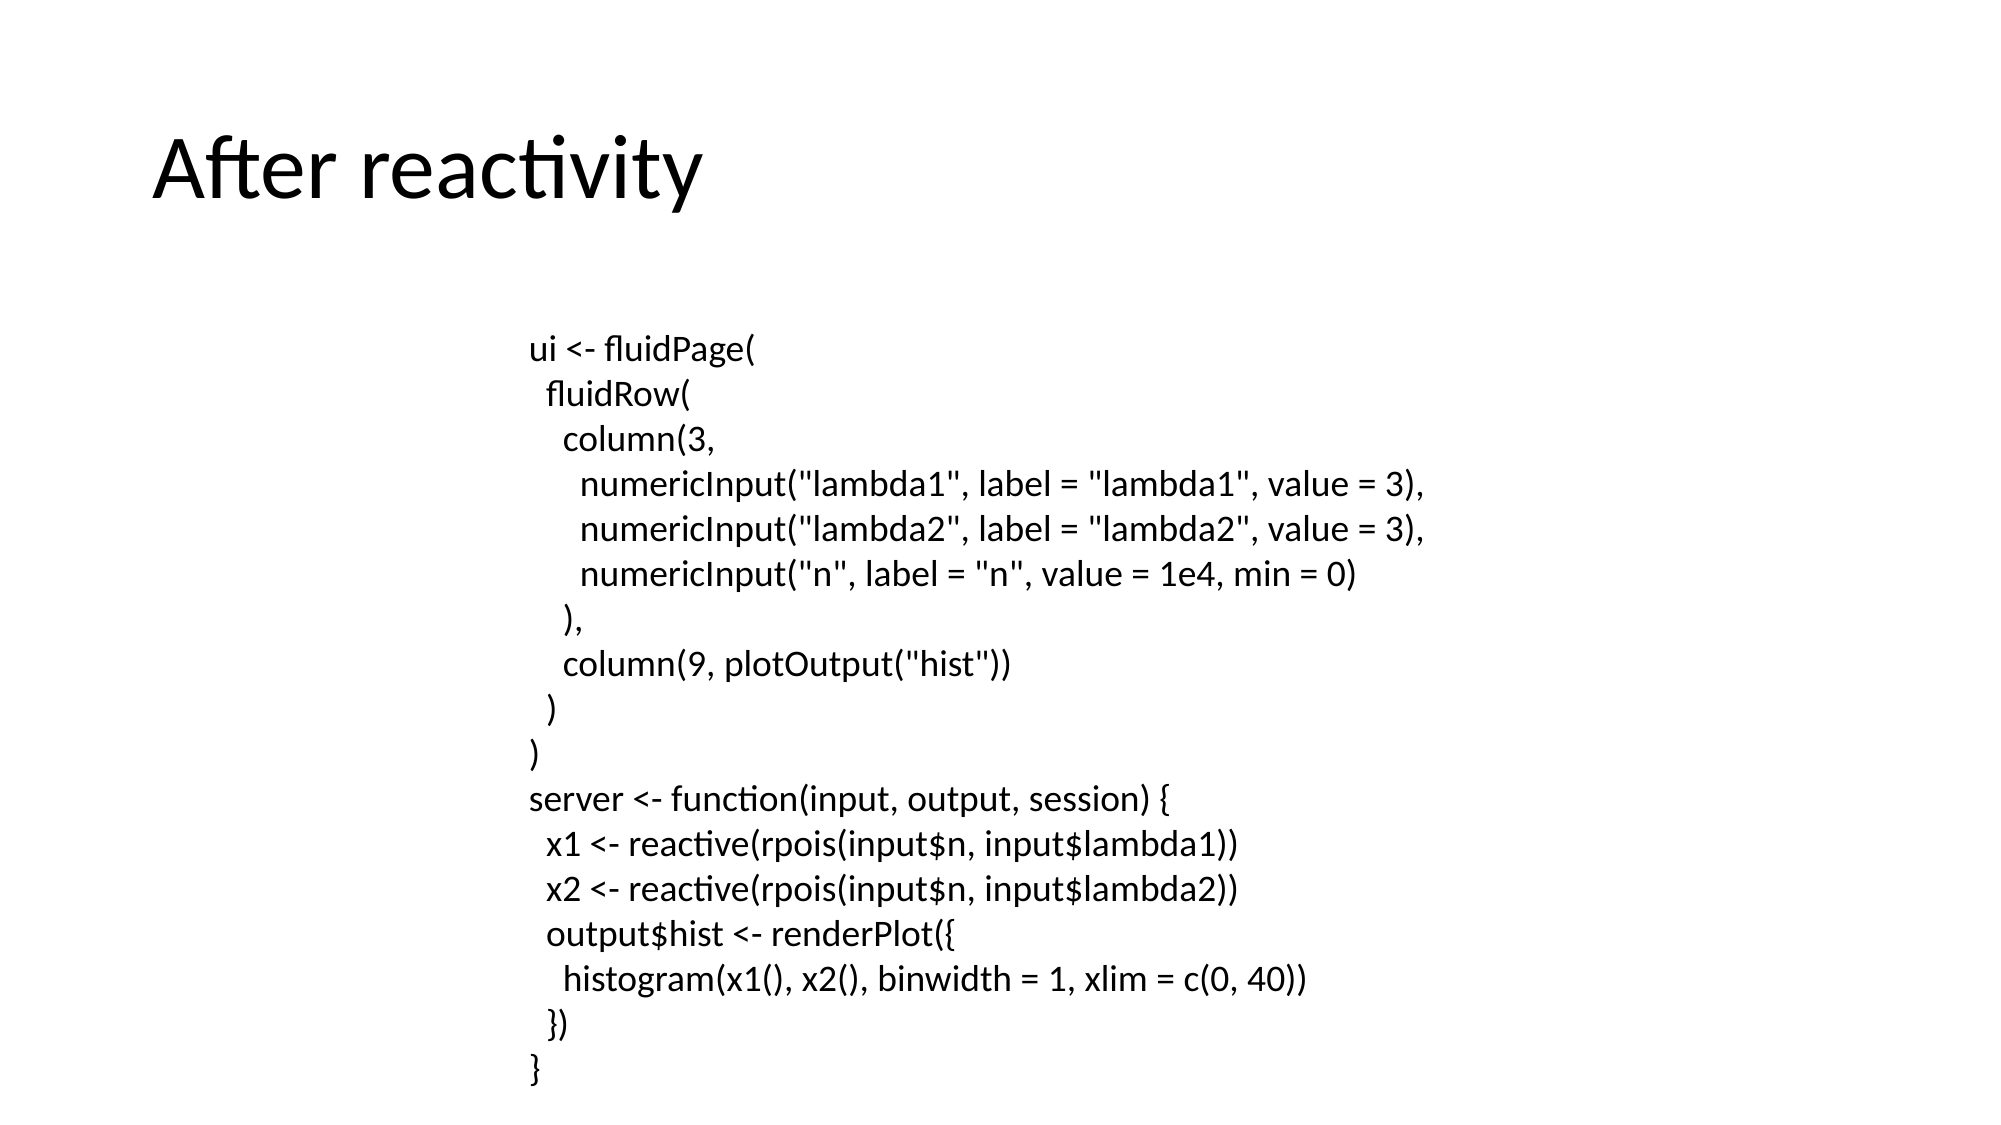

# After reactivity
ui <- fluidPage(
  fluidRow(
    column(3,
      numericInput("lambda1", label = "lambda1", value = 3),
      numericInput("lambda2", label = "lambda2", value = 3),
      numericInput("n", label = "n", value = 1e4, min = 0)
    ),
    column(9, plotOutput("hist"))
  )
)
server <- function(input, output, session) {
  x1 <- reactive(rpois(input$n, input$lambda1))
  x2 <- reactive(rpois(input$n, input$lambda2))
  output$hist <- renderPlot({
    histogram(x1(), x2(), binwidth = 1, xlim = c(0, 40))
  })
}